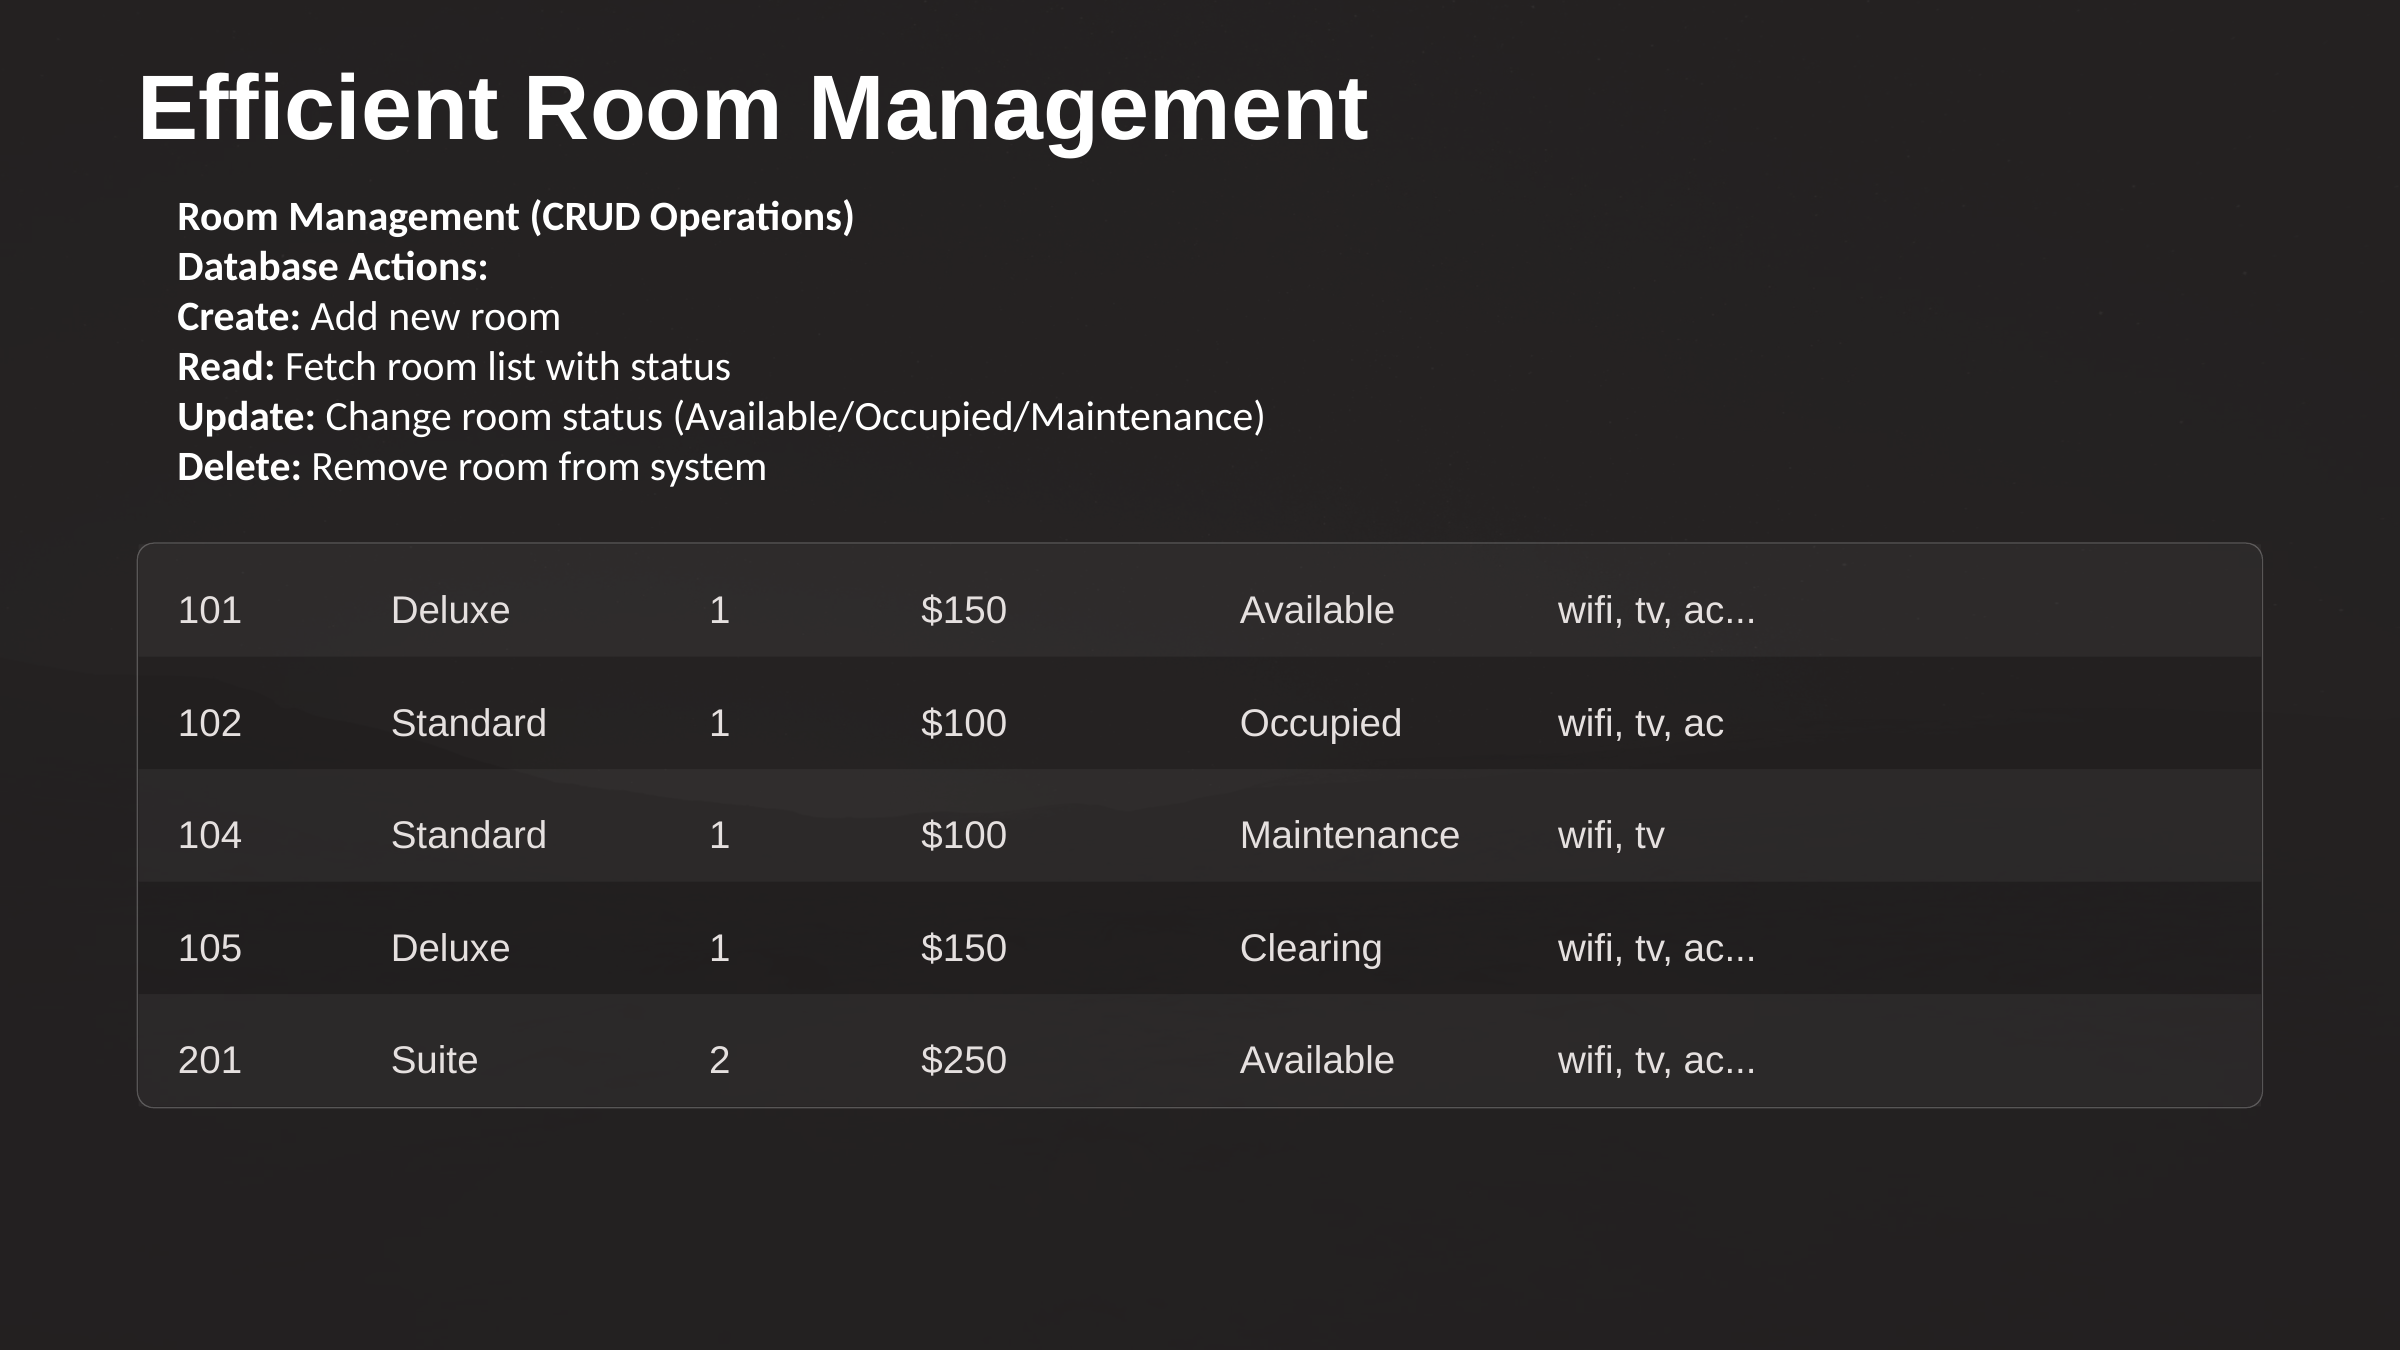

Efficient Room Management
Room Management (CRUD Operations)
Database Actions:
Create: Add new room
Read: Fetch room list with status
Update: Change room status (Available/Occupied/Maintenance)
Delete: Remove room from system

101
Deluxe
1
$150
Available
wifi, tv, ac...

102
Standard
1
$100
Occupied
wifi, tv, ac

104
Standard
1
$100
Maintenance
wifi, tv

105
Deluxe
1
$150
Clearing
wifi, tv, ac...

201
Suite
2
$250
Available
wifi, tv, ac...